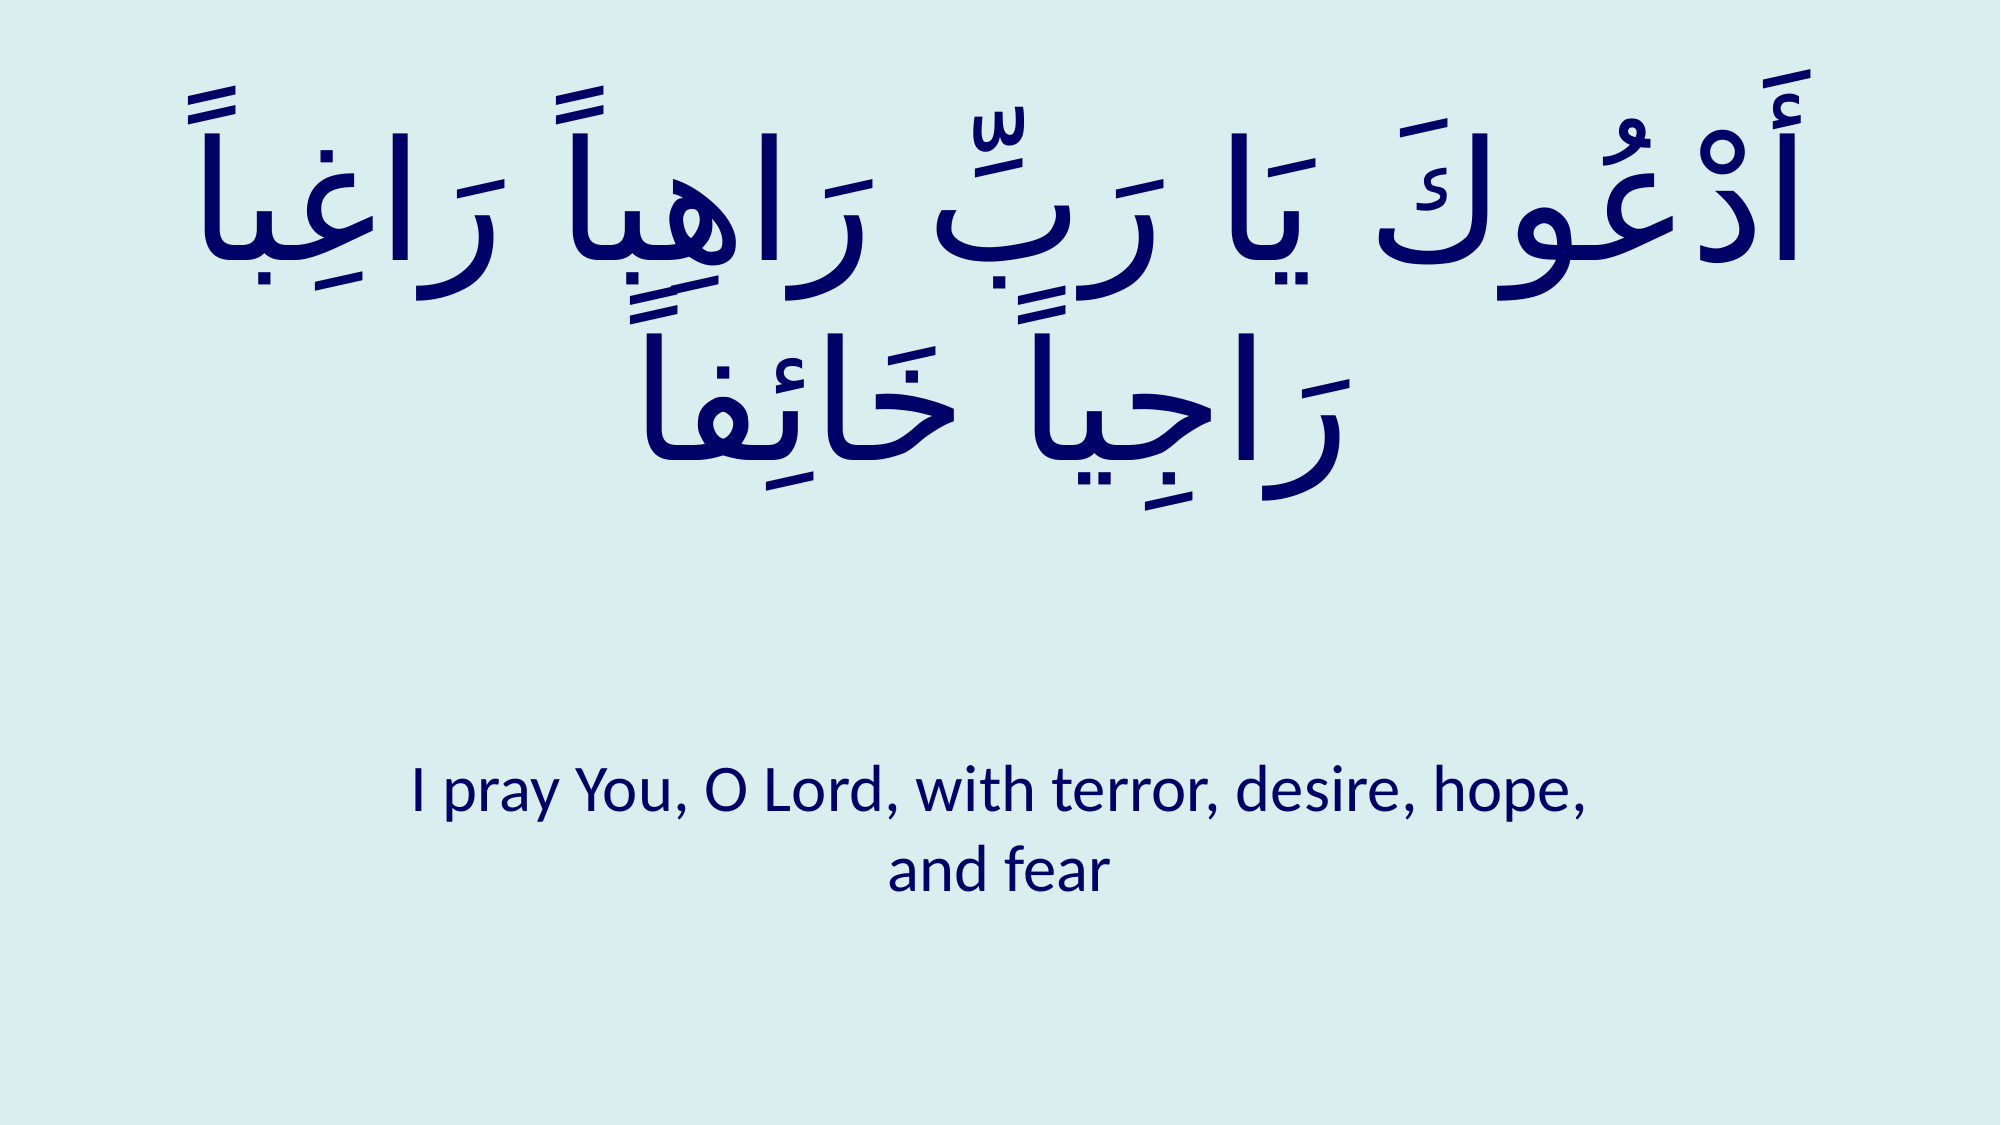

# أَدْعُوكَ يَا رَبِّ رَاهِباً رَاغِباً رَاجِياً خَائِفاً
I pray You, O Lord, with terror, desire, hope, and fear